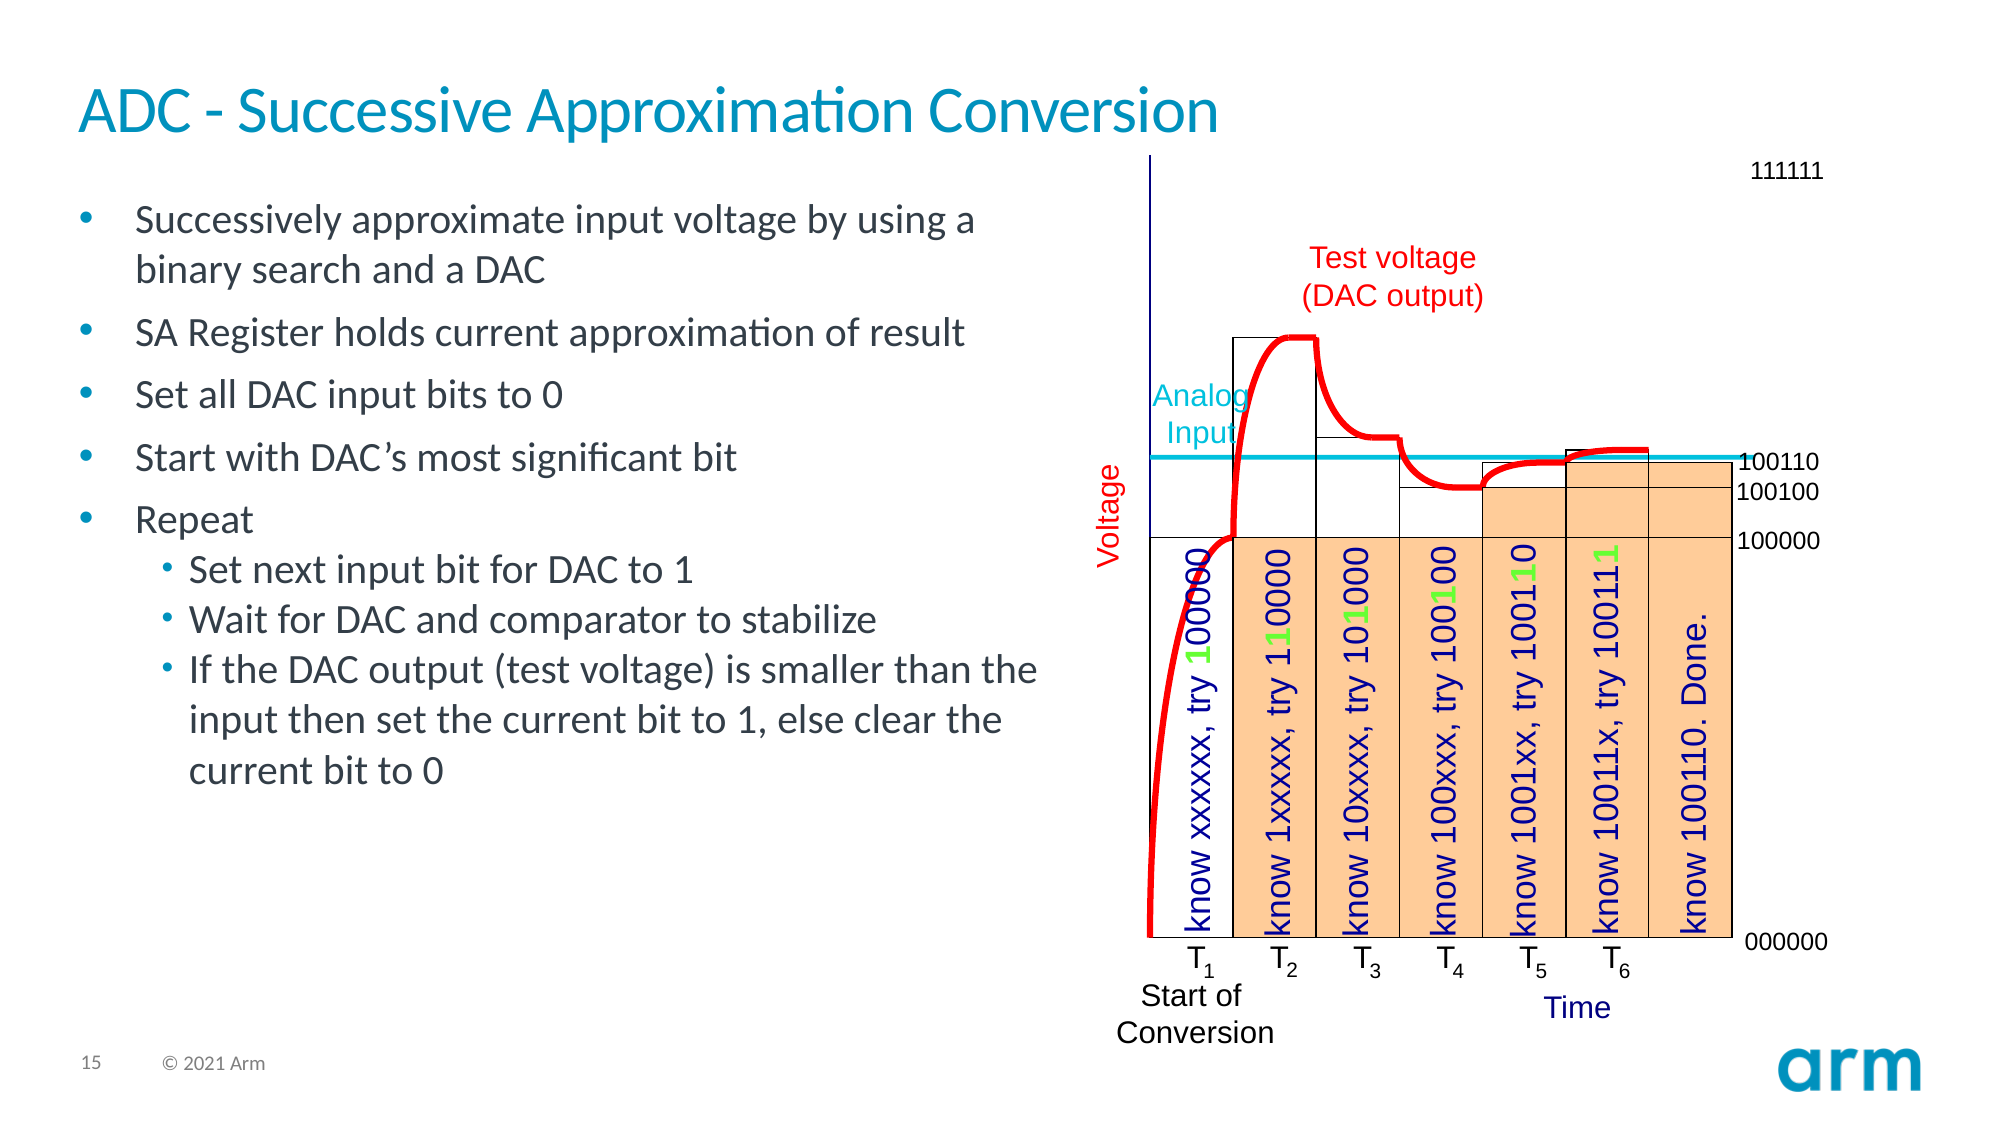

# ADC - Successive Approximation Conversion

111111
Test voltage
(DAC output)

Analog
Input

100110

know 10011x, try 100111

know 100110. Done.
100100

know 1001xx, try 100110
Voltage
100000

know 1xxxxx, try 110000

know 10xxxx, try 101000

know 100xxx, try 100100
know xxxxxx, try 100000
000000
T
1
T
2
T
3
T
4
T
5
T
6
Start of
Conversion
Time
Successively approximate input voltage by using a binary search and a DAC
SA Register holds current approximation of result
Set all DAC input bits to 0
Start with DAC’s most significant bit
Repeat
Set next input bit for DAC to 1
Wait for DAC and comparator to stabilize
If the DAC output (test voltage) is smaller than the input then set the current bit to 1, else clear the current bit to 0